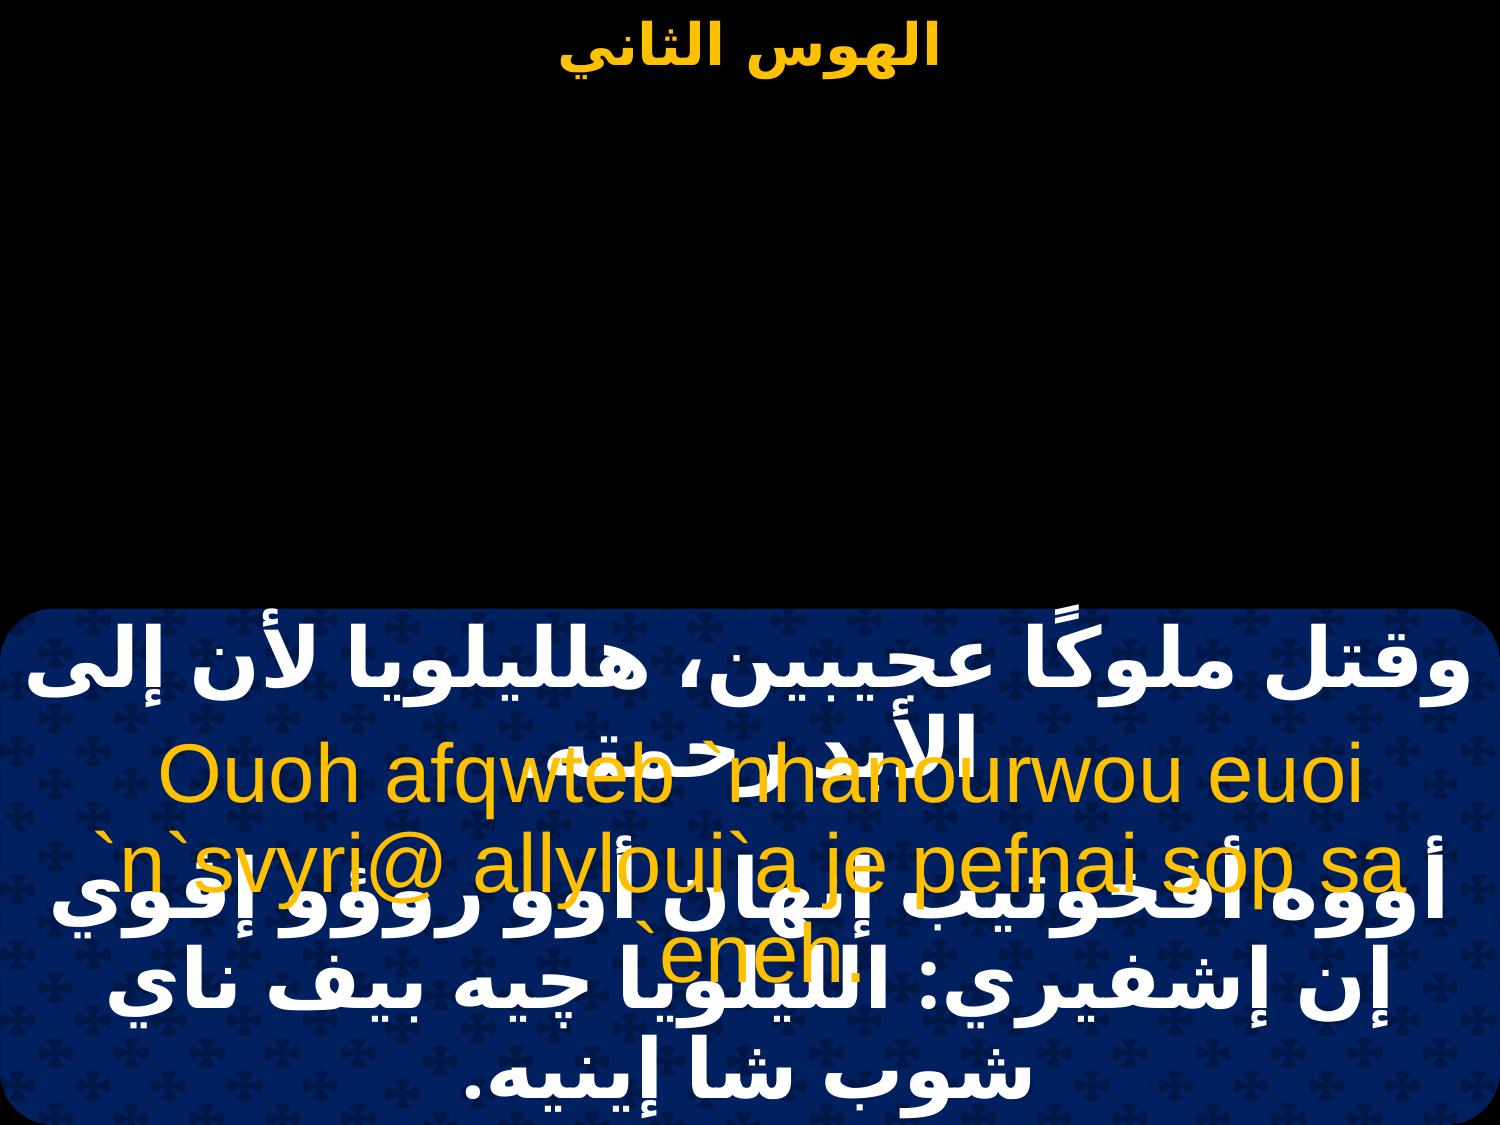

#
وقتل ملوكًا عجيبين، هلليلويا لأن إلى الأبد رحمته.
 Ouoh afqwteb `nhanourwou euoi `n`svyri@ allyloui`a je pefnai sop sa `eneh.
أووه أفخوتيب إنهان أوو روؤو إڤوي إن إشفيري: الليلويا چيه بيف ناي شوب شا إينيه.